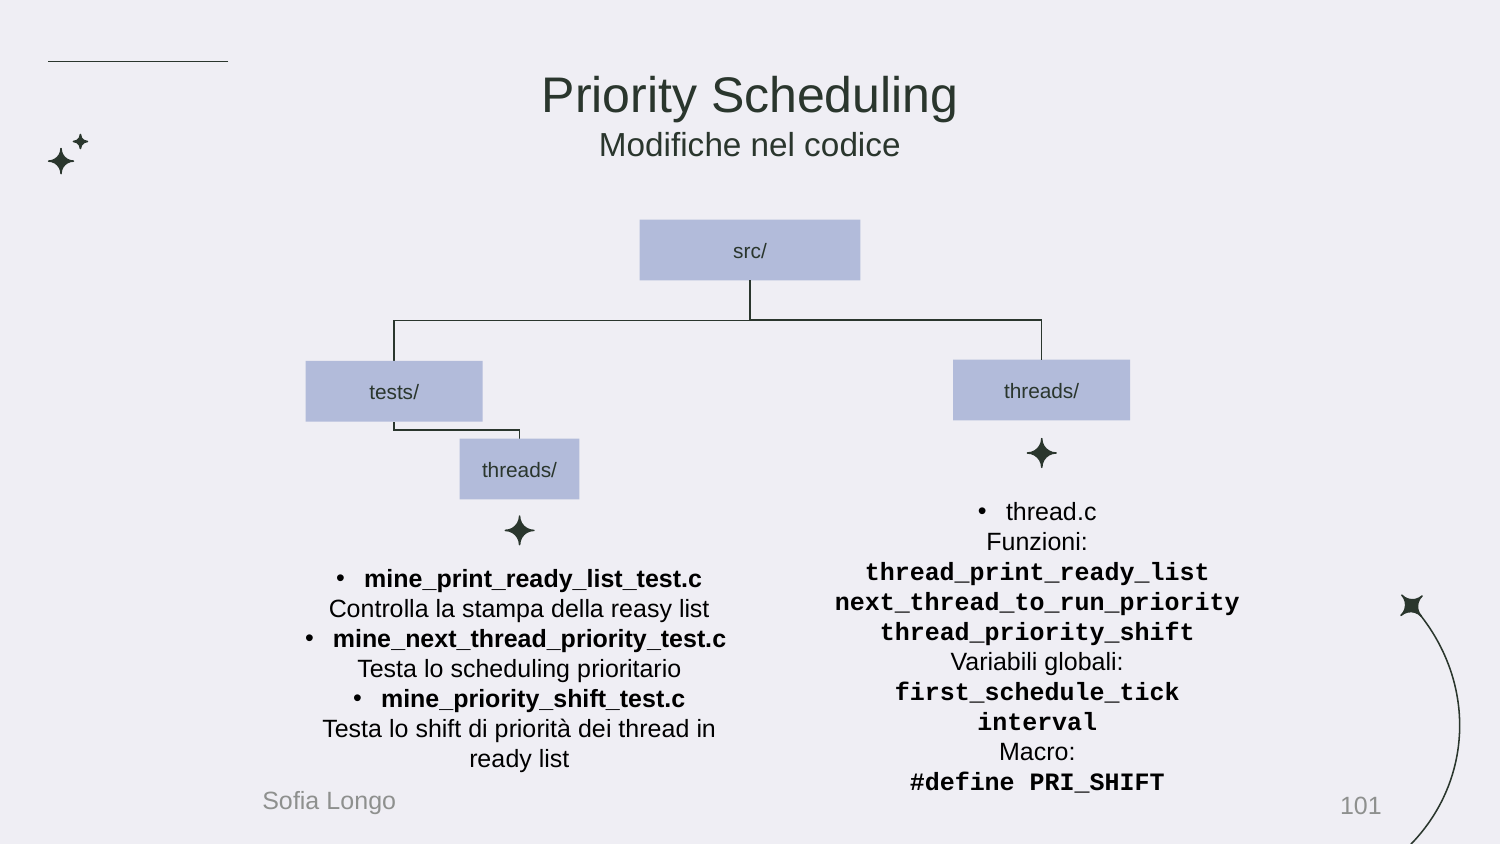

# Priority Scheduling Modifiche nel codice
src/
threads/
tests/
threads/

thread.c
Funzioni:
thread_print_ready_list
next_thread_to_run_priority
thread_priority_shift
Variabili globali:
first_schedule_tick
interval
Macro:
#define PRI_SHIFT

mine_print_ready_list_test.c
Controlla la stampa della reasy list
mine_next_thread_priority_test.c
Testa lo scheduling prioritario
mine_priority_shift_test.c
Testa lo shift di priorità dei thread in ready list
101